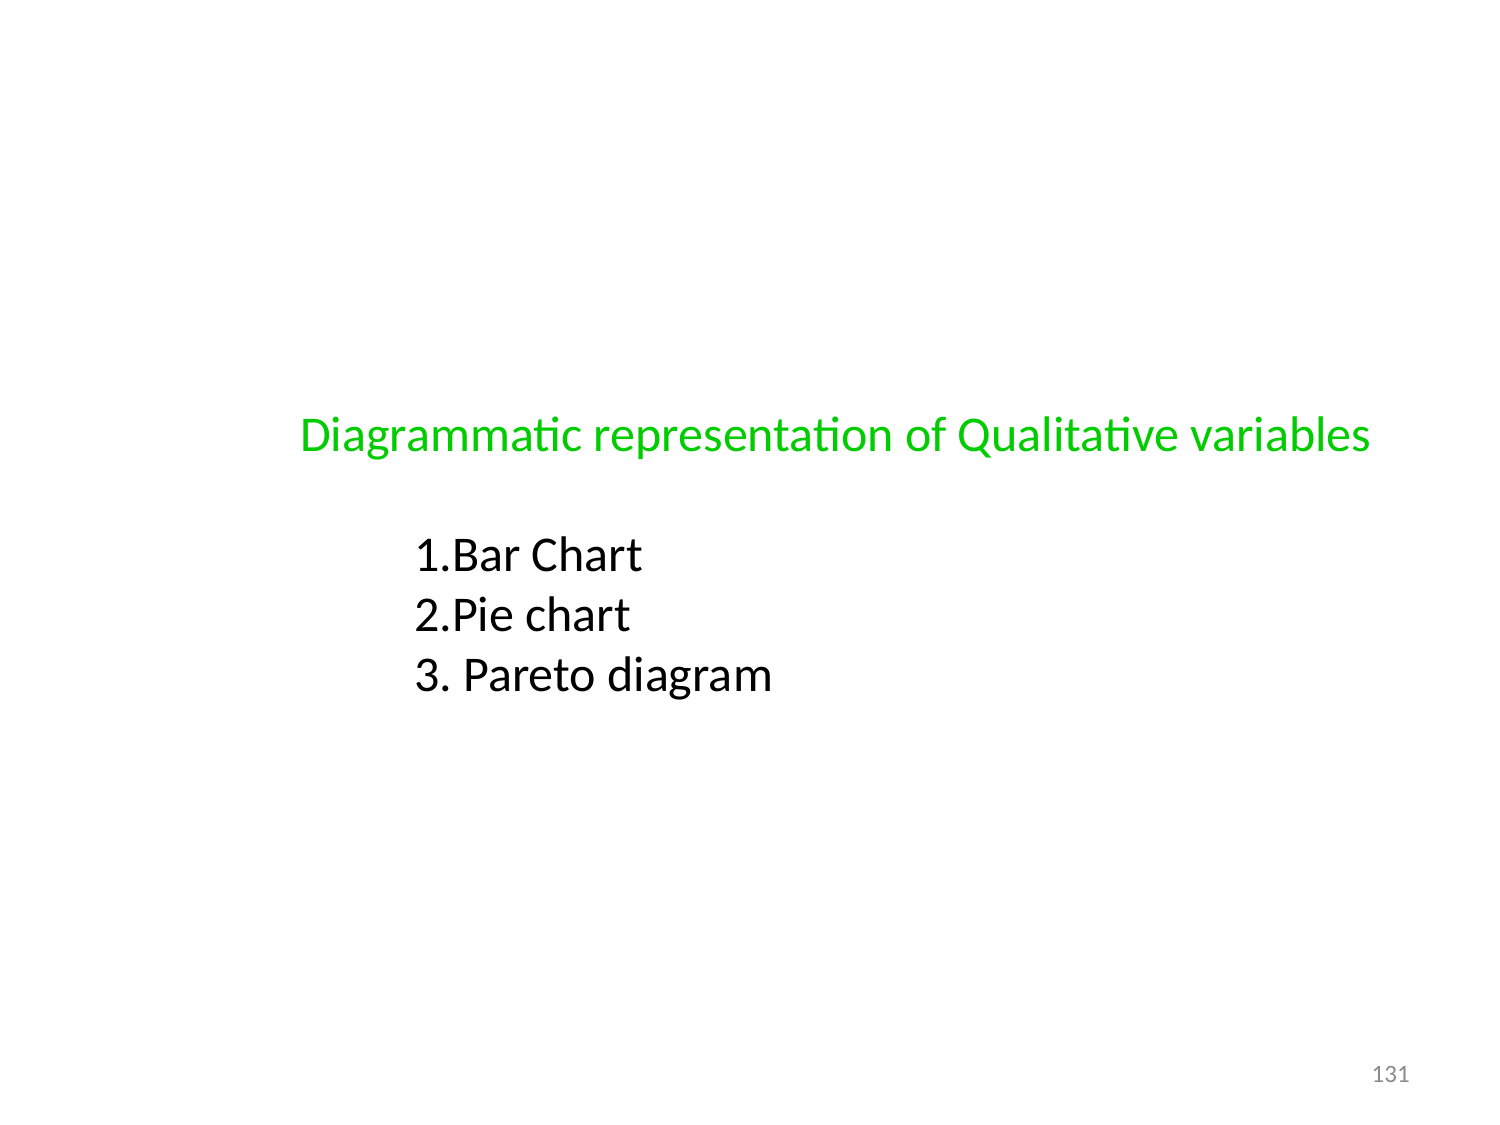

Diagrammatic representation of Qualitative variables

Bar Chart
Pie chart
 Pareto diagram

131